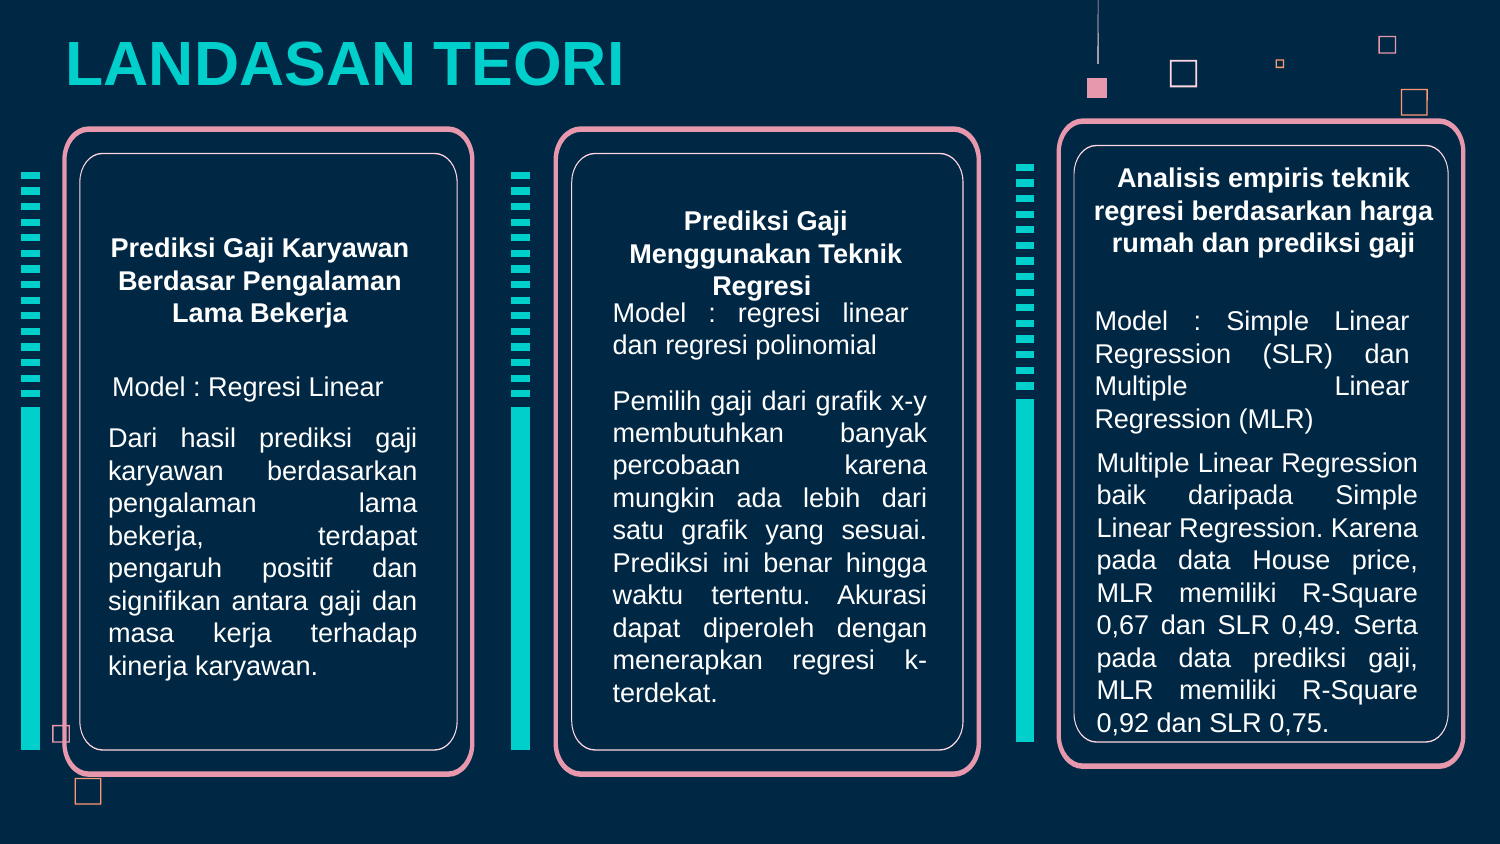

# LANDASAN TEORI

Analisis empiris teknik regresi berdasarkan harga rumah dan prediksi gaji
Prediksi Gaji Menggunakan Teknik Regresi
Prediksi Gaji Karyawan Berdasar Pengalaman Lama Bekerja
Model : regresi linear dan regresi polinomial
Model : Simple Linear Regression (SLR) dan Multiple Linear Regression (MLR)
Model : Regresi Linear
Pemilih gaji dari grafik x-y membutuhkan banyak percobaan karena mungkin ada lebih dari satu grafik yang sesuai. Prediksi ini benar hingga waktu tertentu. Akurasi dapat diperoleh dengan menerapkan regresi k-terdekat.
Dari hasil prediksi gaji karyawan berdasarkan pengalaman lama bekerja, terdapat pengaruh positif dan signifikan antara gaji dan masa kerja terhadap kinerja karyawan.
Multiple Linear Regression baik daripada Simple Linear Regression. Karena pada data House price, MLR memiliki R-Square 0,67 dan SLR 0,49. Serta pada data prediksi gaji, MLR memiliki R-Square 0,92 dan SLR 0,75.